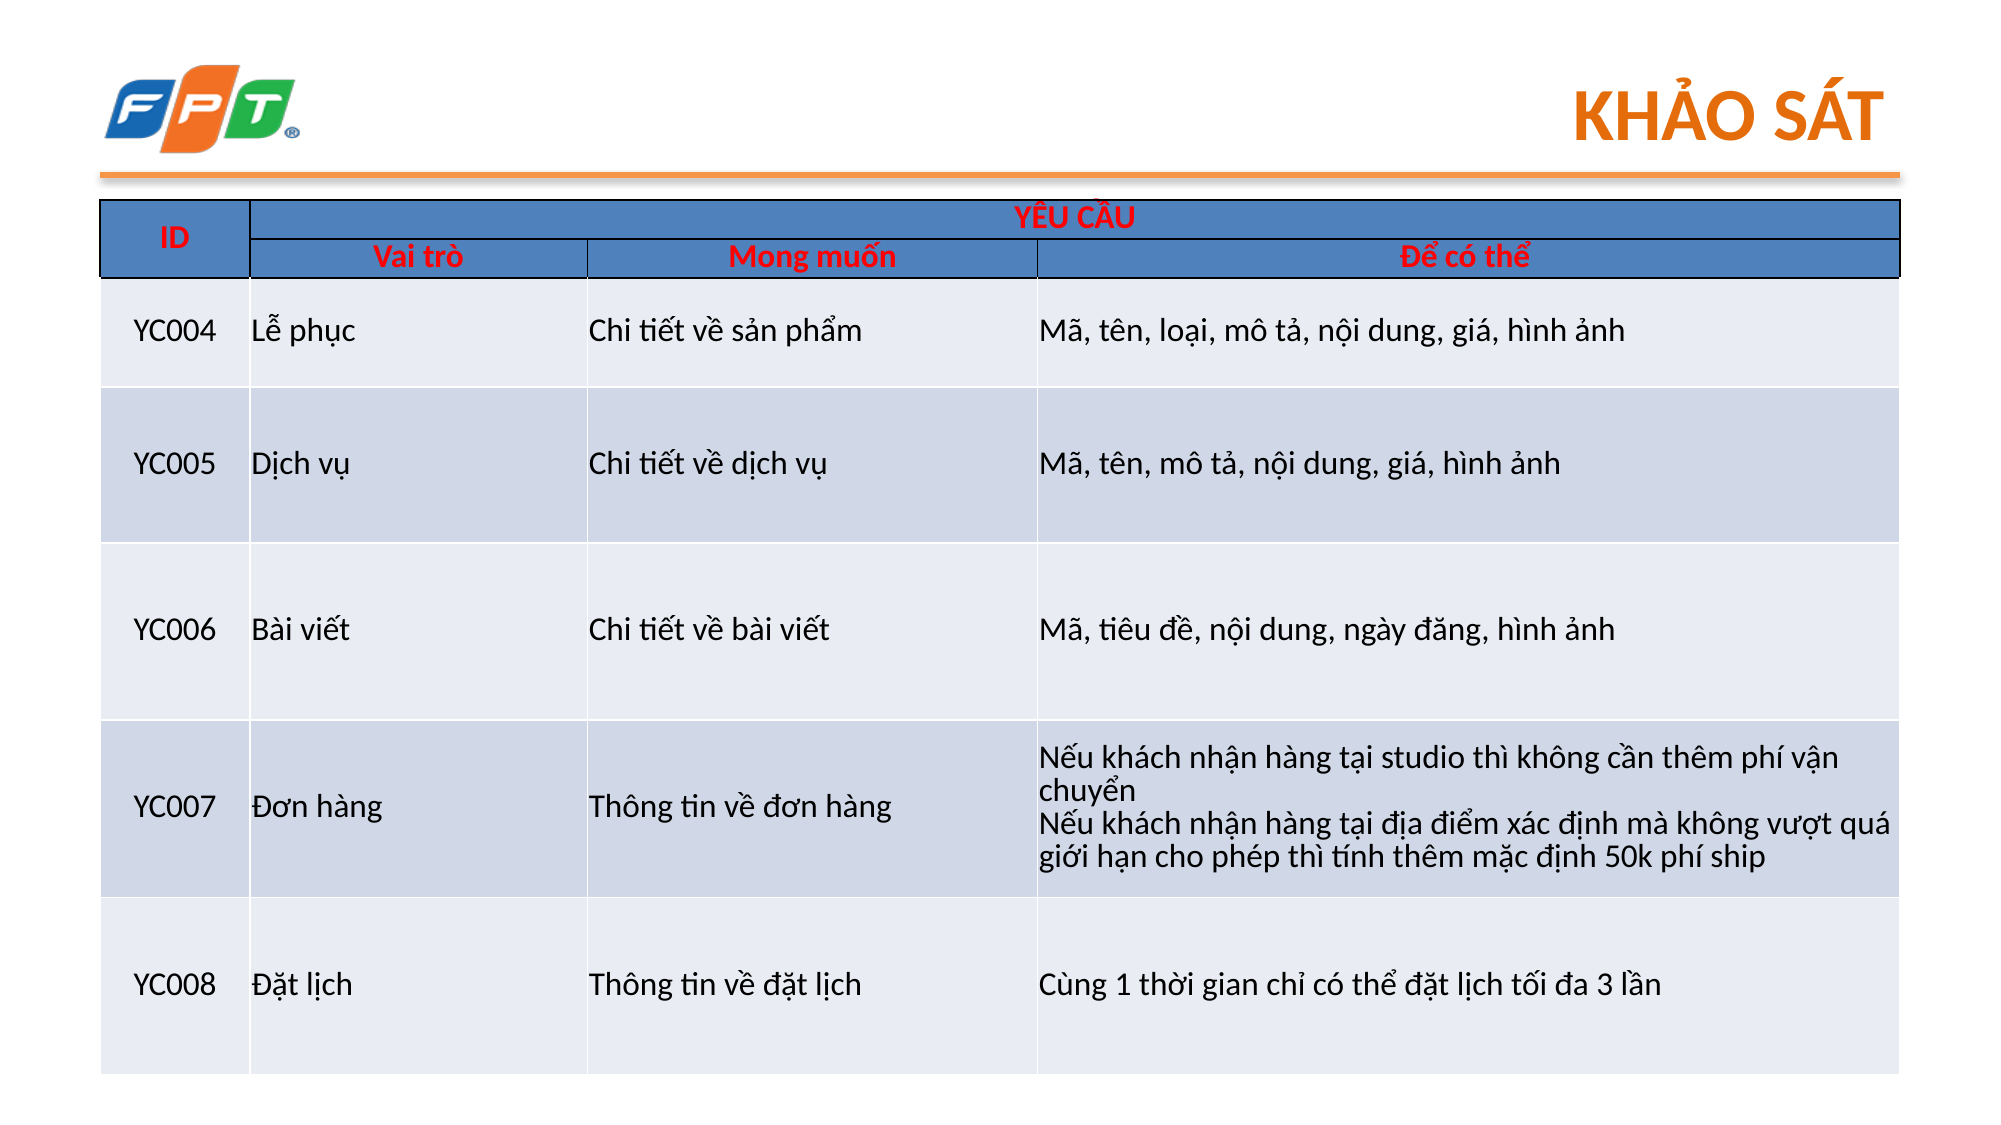

# Khảo sát
| ID | YÊU CẦU |  |  |
| --- | --- | --- | --- |
|  | Vai trò | Mong muốn | Để có thể |
| YC004 | Lễ phục | Chi tiết về sản phẩm | Mã, tên, loại, mô tả, nội dung, giá, hình ảnh |
| YC005 | Dịch vụ | Chi tiết về dịch vụ | Mã, tên, mô tả, nội dung, giá, hình ảnh |
| YC006 | Bài viết | Chi tiết về bài viết | Mã, tiêu đề, nội dung, ngày đăng, hình ảnh |
| YC007 | Đơn hàng | Thông tin về đơn hàng | Nếu khách nhận hàng tại studio thì không cần thêm phí vận chuyển Nếu khách nhận hàng tại địa điểm xác định mà không vượt quá giới hạn cho phép thì tính thêm mặc định 50k phí ship |
| YC008 | Đặt lịch | Thông tin về đặt lịch | Cùng 1 thời gian chỉ có thể đặt lịch tối đa 3 lần |